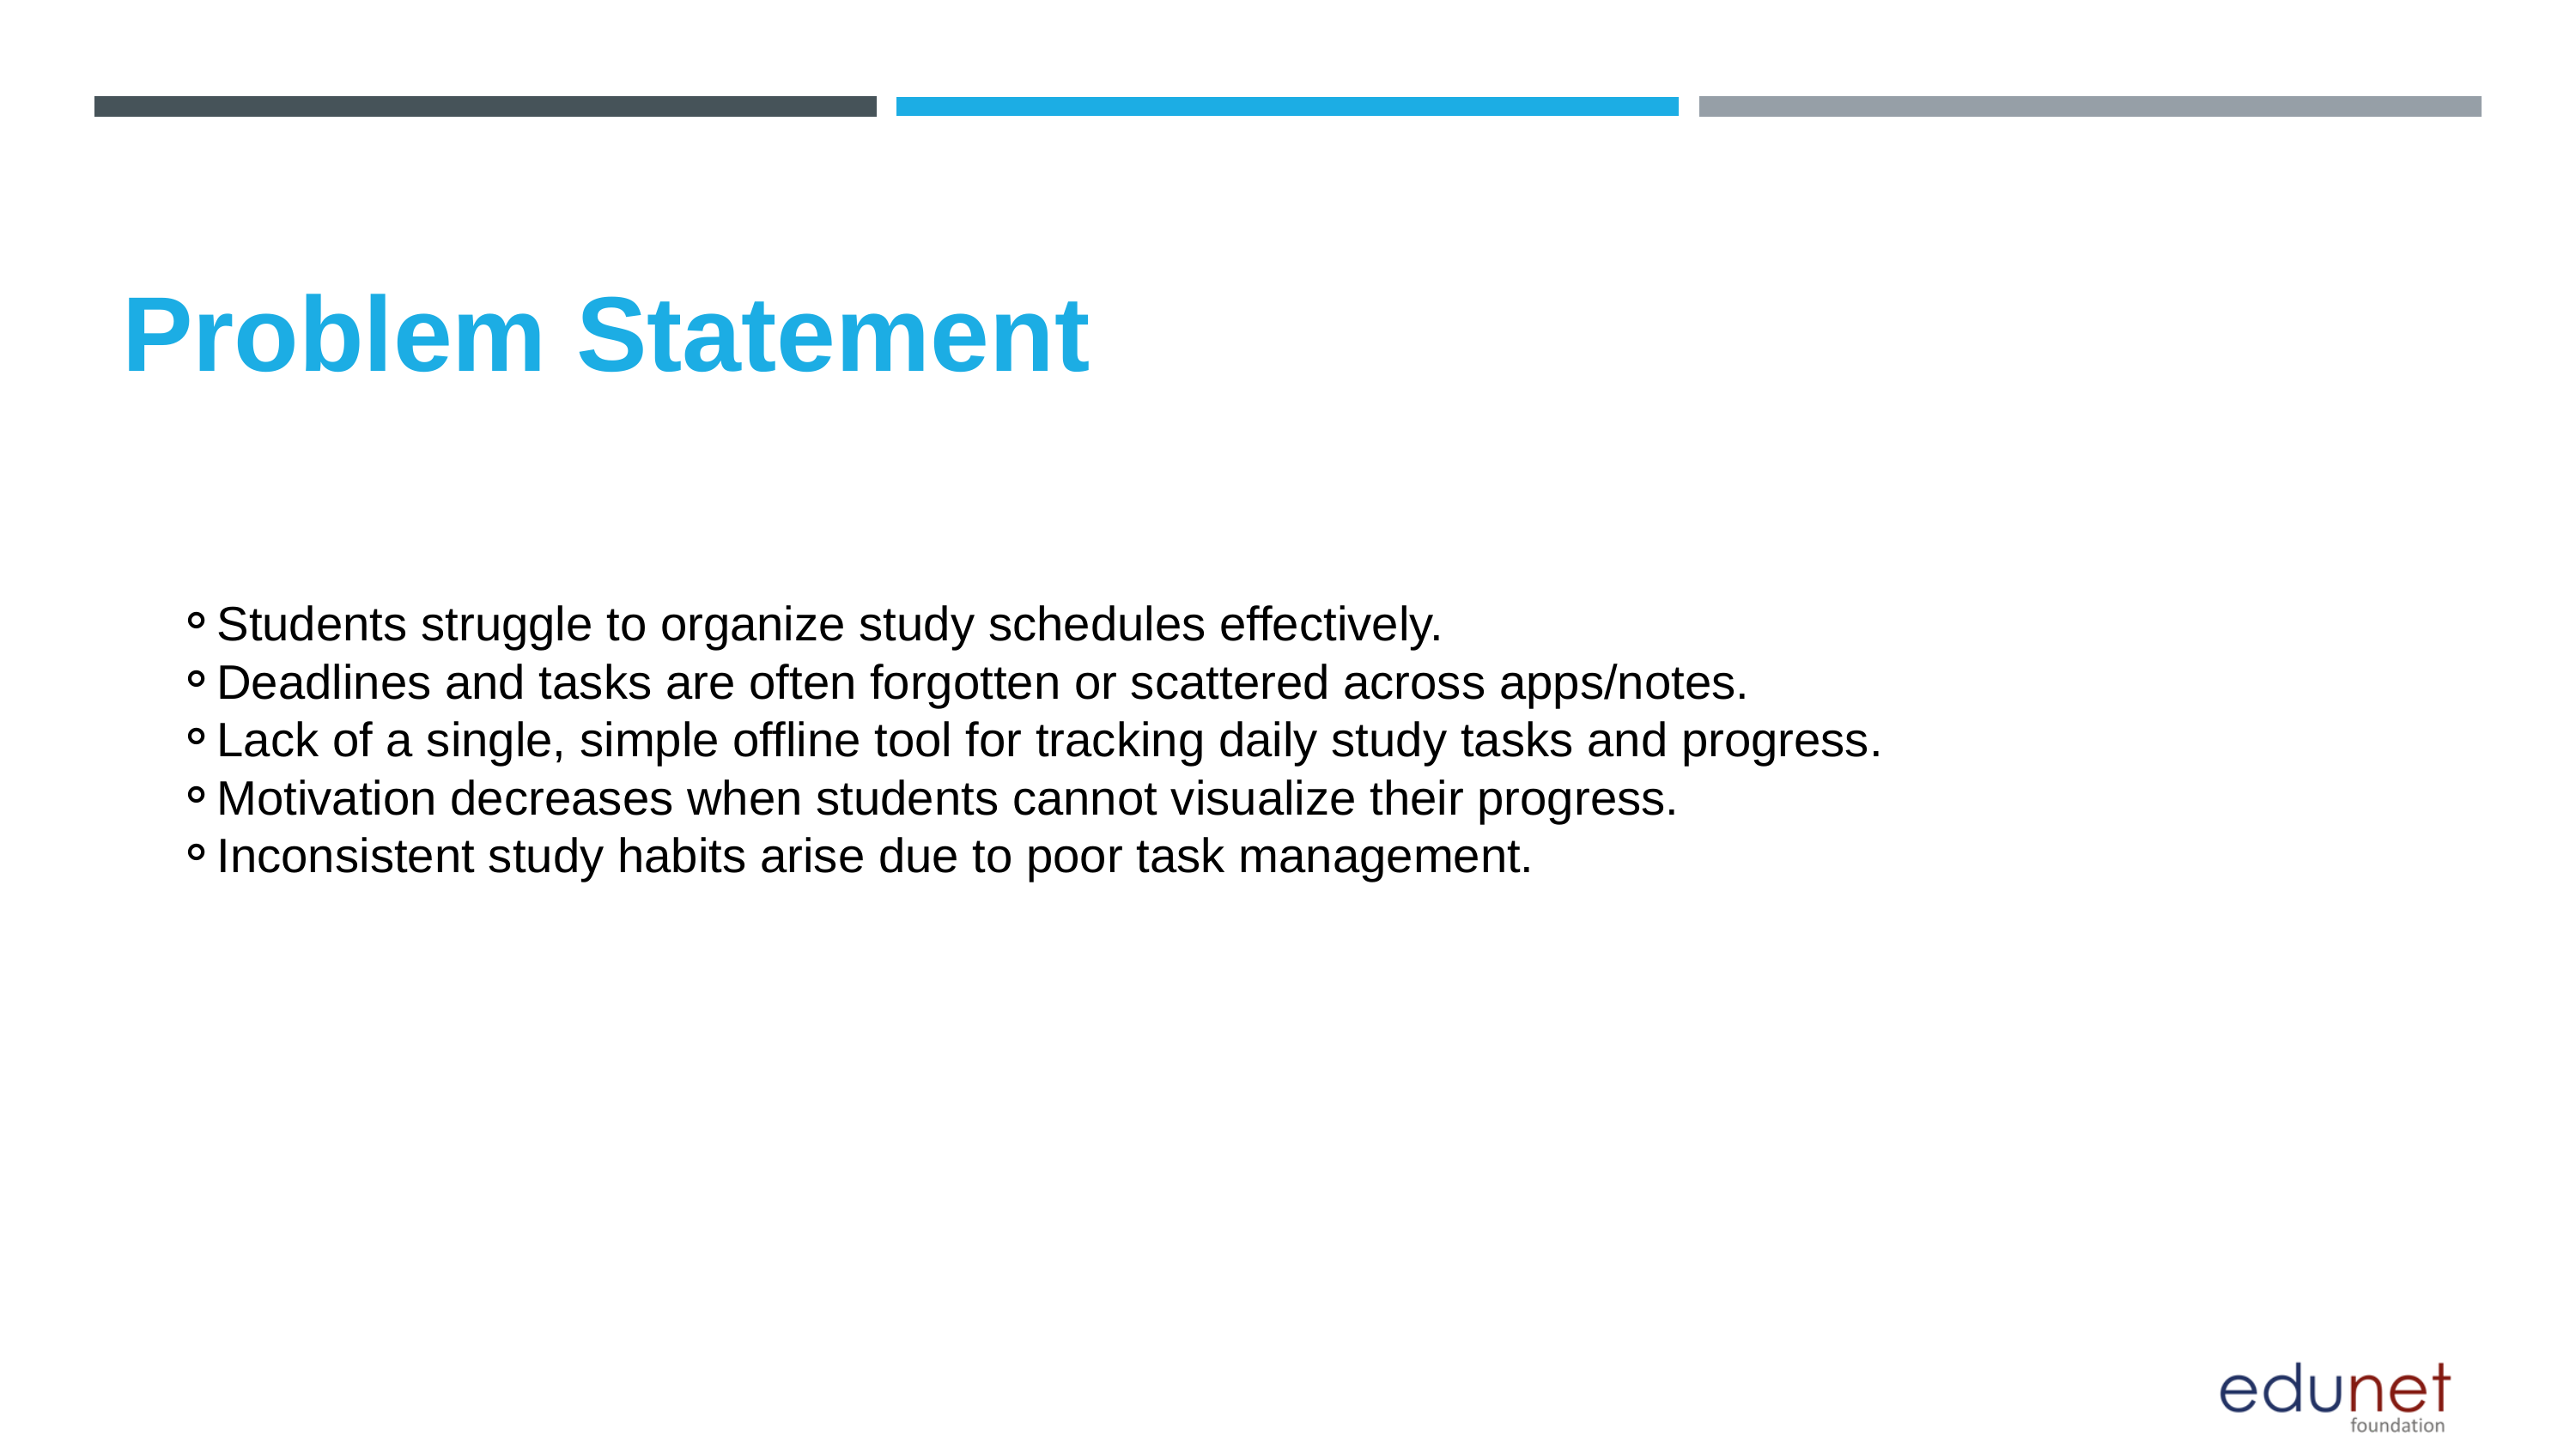

Problem Statement

Students struggle to organize study schedules effectively.
Deadlines and tasks are often forgotten or scattered across apps/notes.
Lack of a single, simple offline tool for tracking daily study tasks and progress.
Motivation decreases when students cannot visualize their progress.
Inconsistent study habits arise due to poor task management.